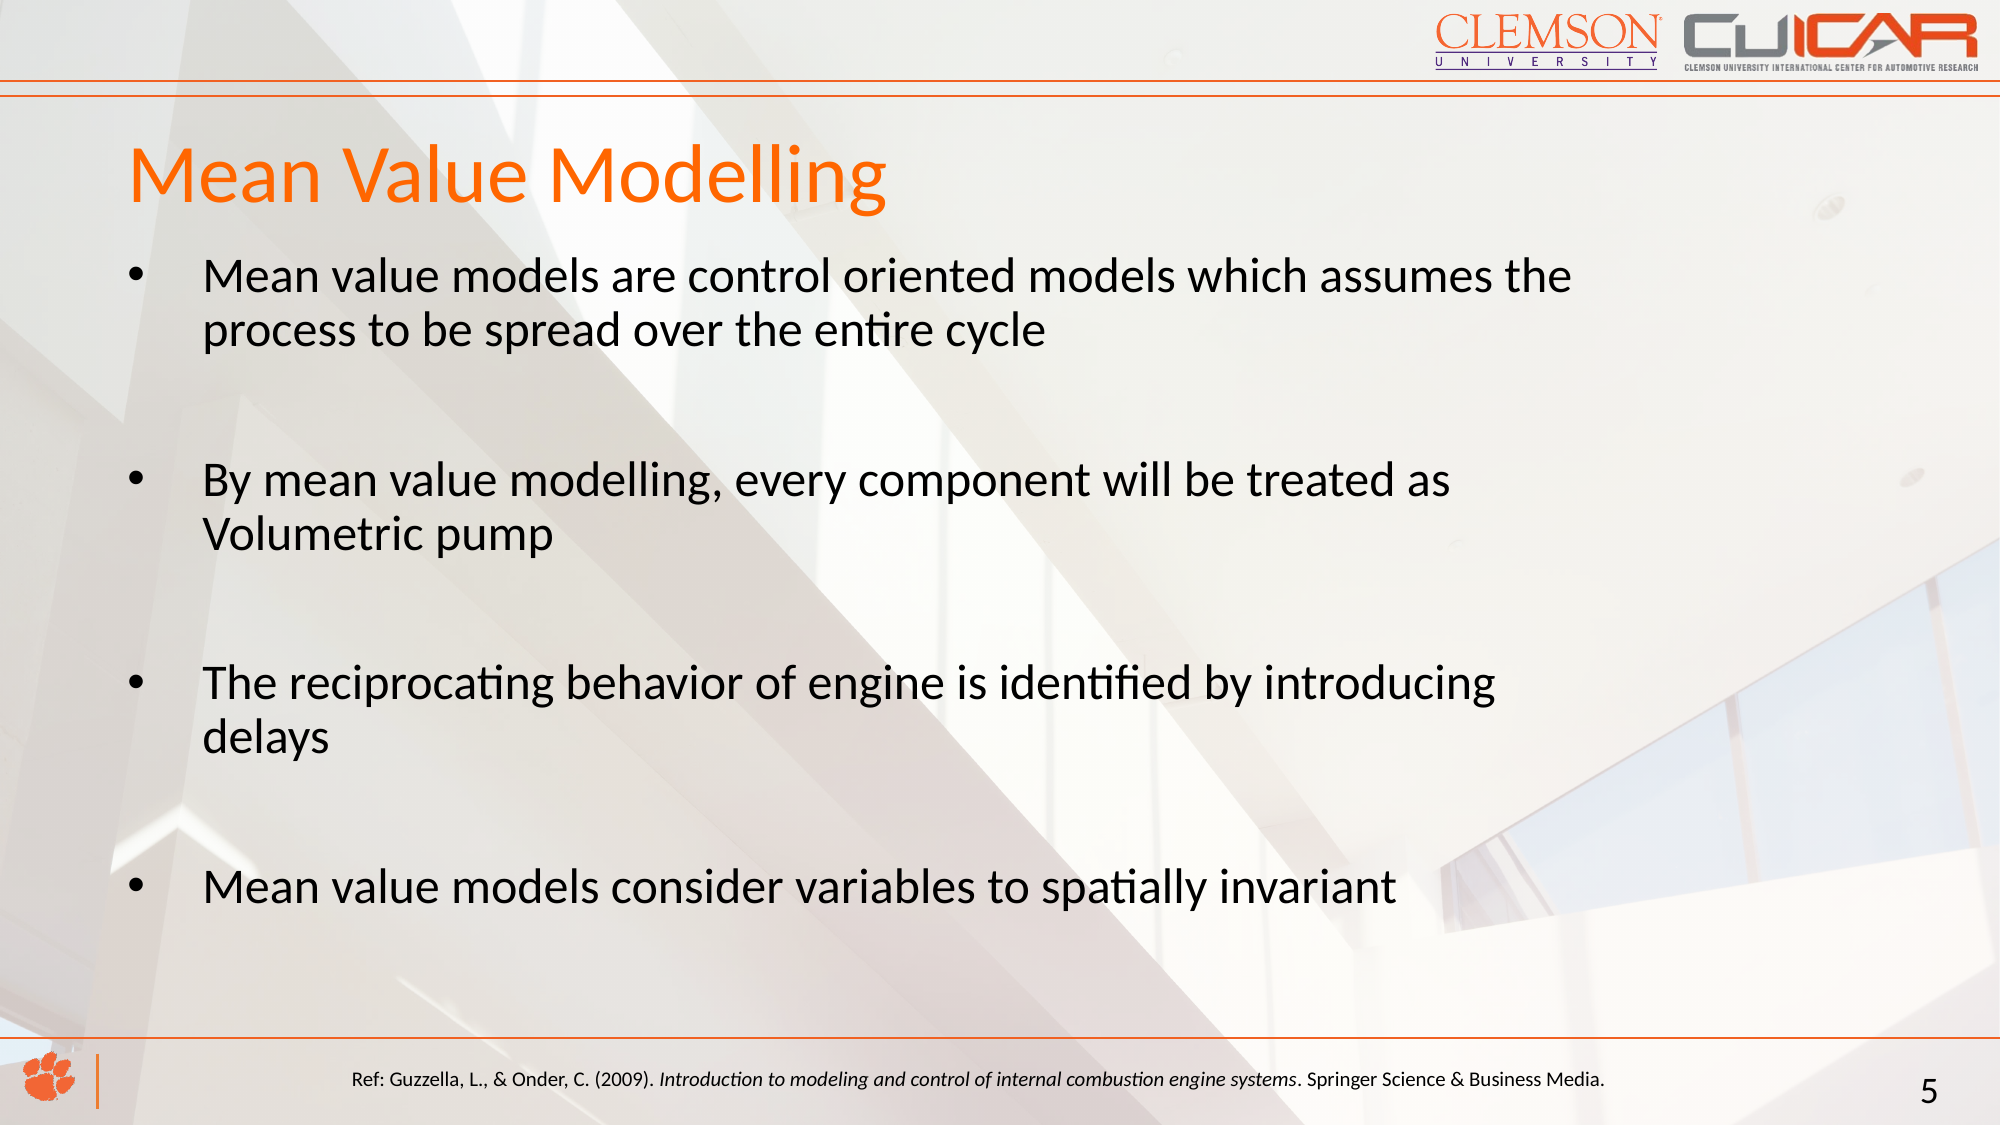

# Mean Value Modelling
Mean value models are control oriented models which assumes the process to be spread over the entire cycle

By mean value modelling, every component will be treated as Volumetric pump

The reciprocating behavior of engine is identified by introducing delays

Mean value models consider variables to spatially invariant

Ref: Guzzella, L., & Onder, C. (2009). Introduction to modeling and control of internal combustion engine systems. Springer Science & Business Media.
5